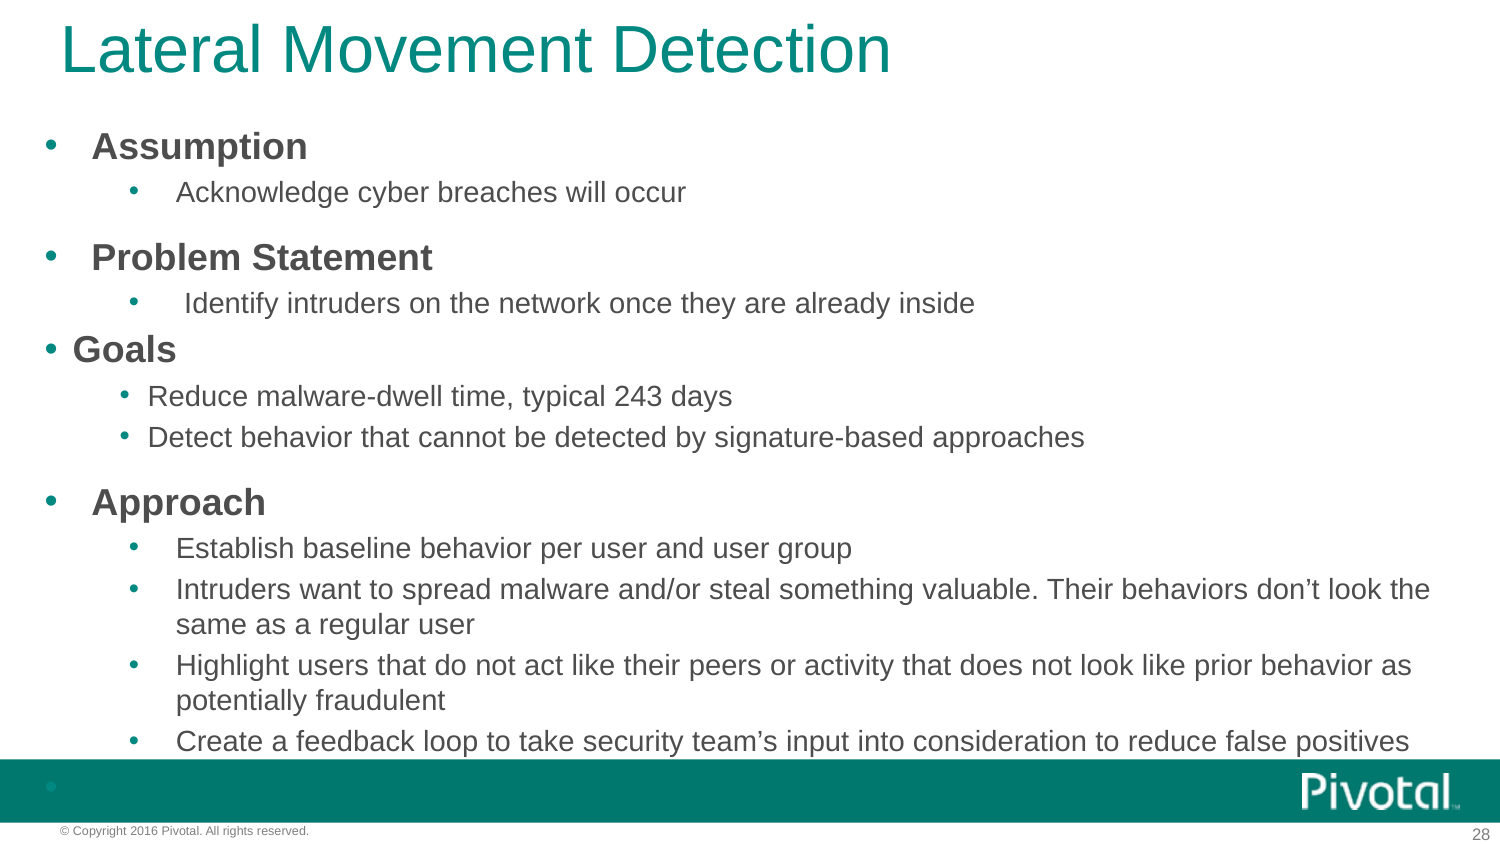

# Lateral Movement Detection
Assumption
Acknowledge cyber breaches will occur
Problem Statement
 Identify intruders on the network once they are already inside
Goals
Reduce malware-dwell time, typical 243 days
Detect behavior that cannot be detected by signature-based approaches
Approach
Establish baseline behavior per user and user group
Intruders want to spread malware and/or steal something valuable. Their behaviors don’t look the same as a regular user
Highlight users that do not act like their peers or activity that does not look like prior behavior as potentially fraudulent
Create a feedback loop to take security team’s input into consideration to reduce false positives